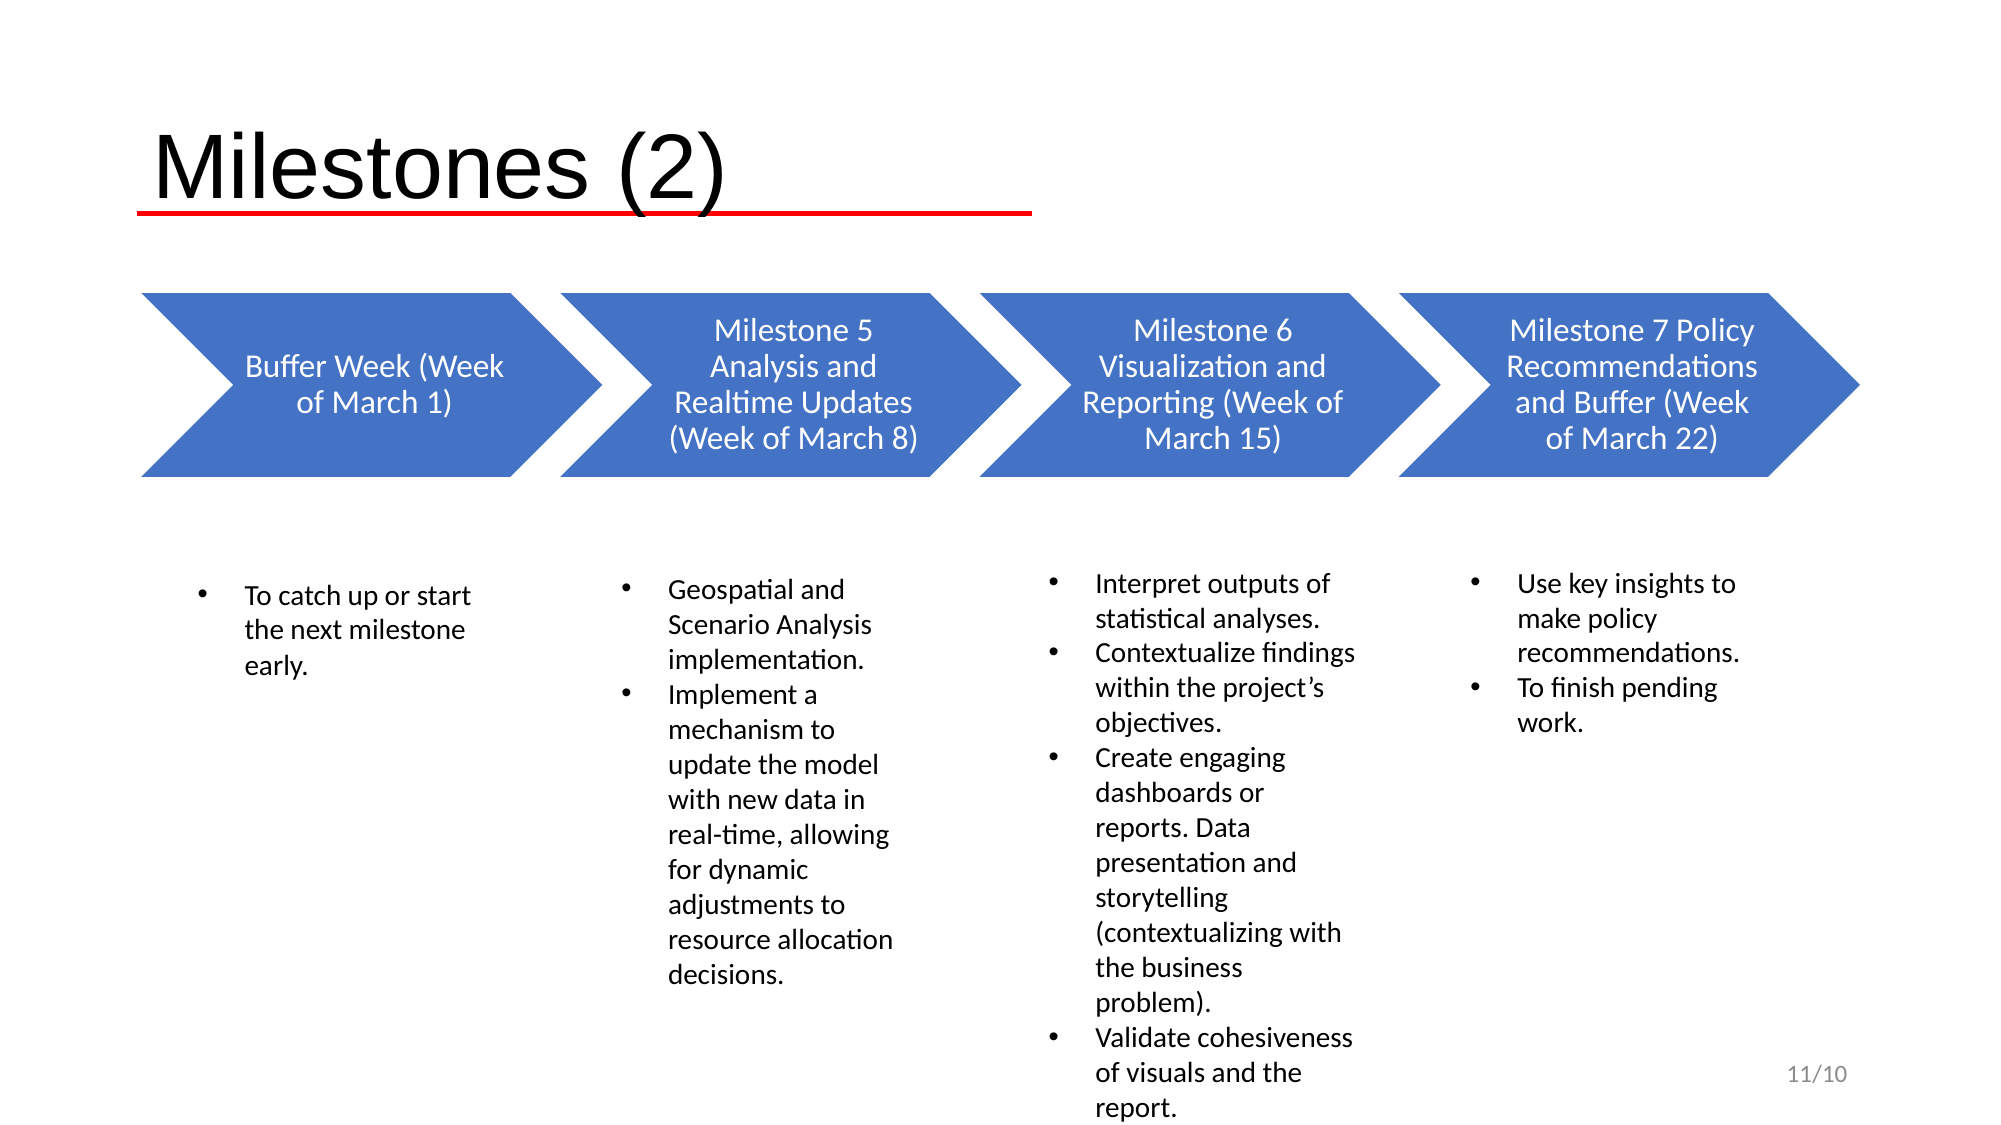

Buffer Week (Week of March 1)
Milestone 5 Analysis and Realtime Updates (Week of March 8)
Milestone 6 Visualization and Reporting (Week of March 15)
Milestone 7 Policy Recommendations and Buffer (Week of March 22)
# Milestones (2)
Interpret outputs of statistical analyses.
Contextualize findings within the project’s objectives.
Create engaging dashboards or reports. Data presentation and storytelling (contextualizing with the business problem).
Validate cohesiveness of visuals and the report.

Use key insights to make policy recommendations.
To finish pending work.

Geospatial and Scenario Analysis implementation.
Implement a mechanism to update the model with new data in real-time, allowing for dynamic adjustments to resource allocation decisions.

To catch up or start the next milestone early.

11/10